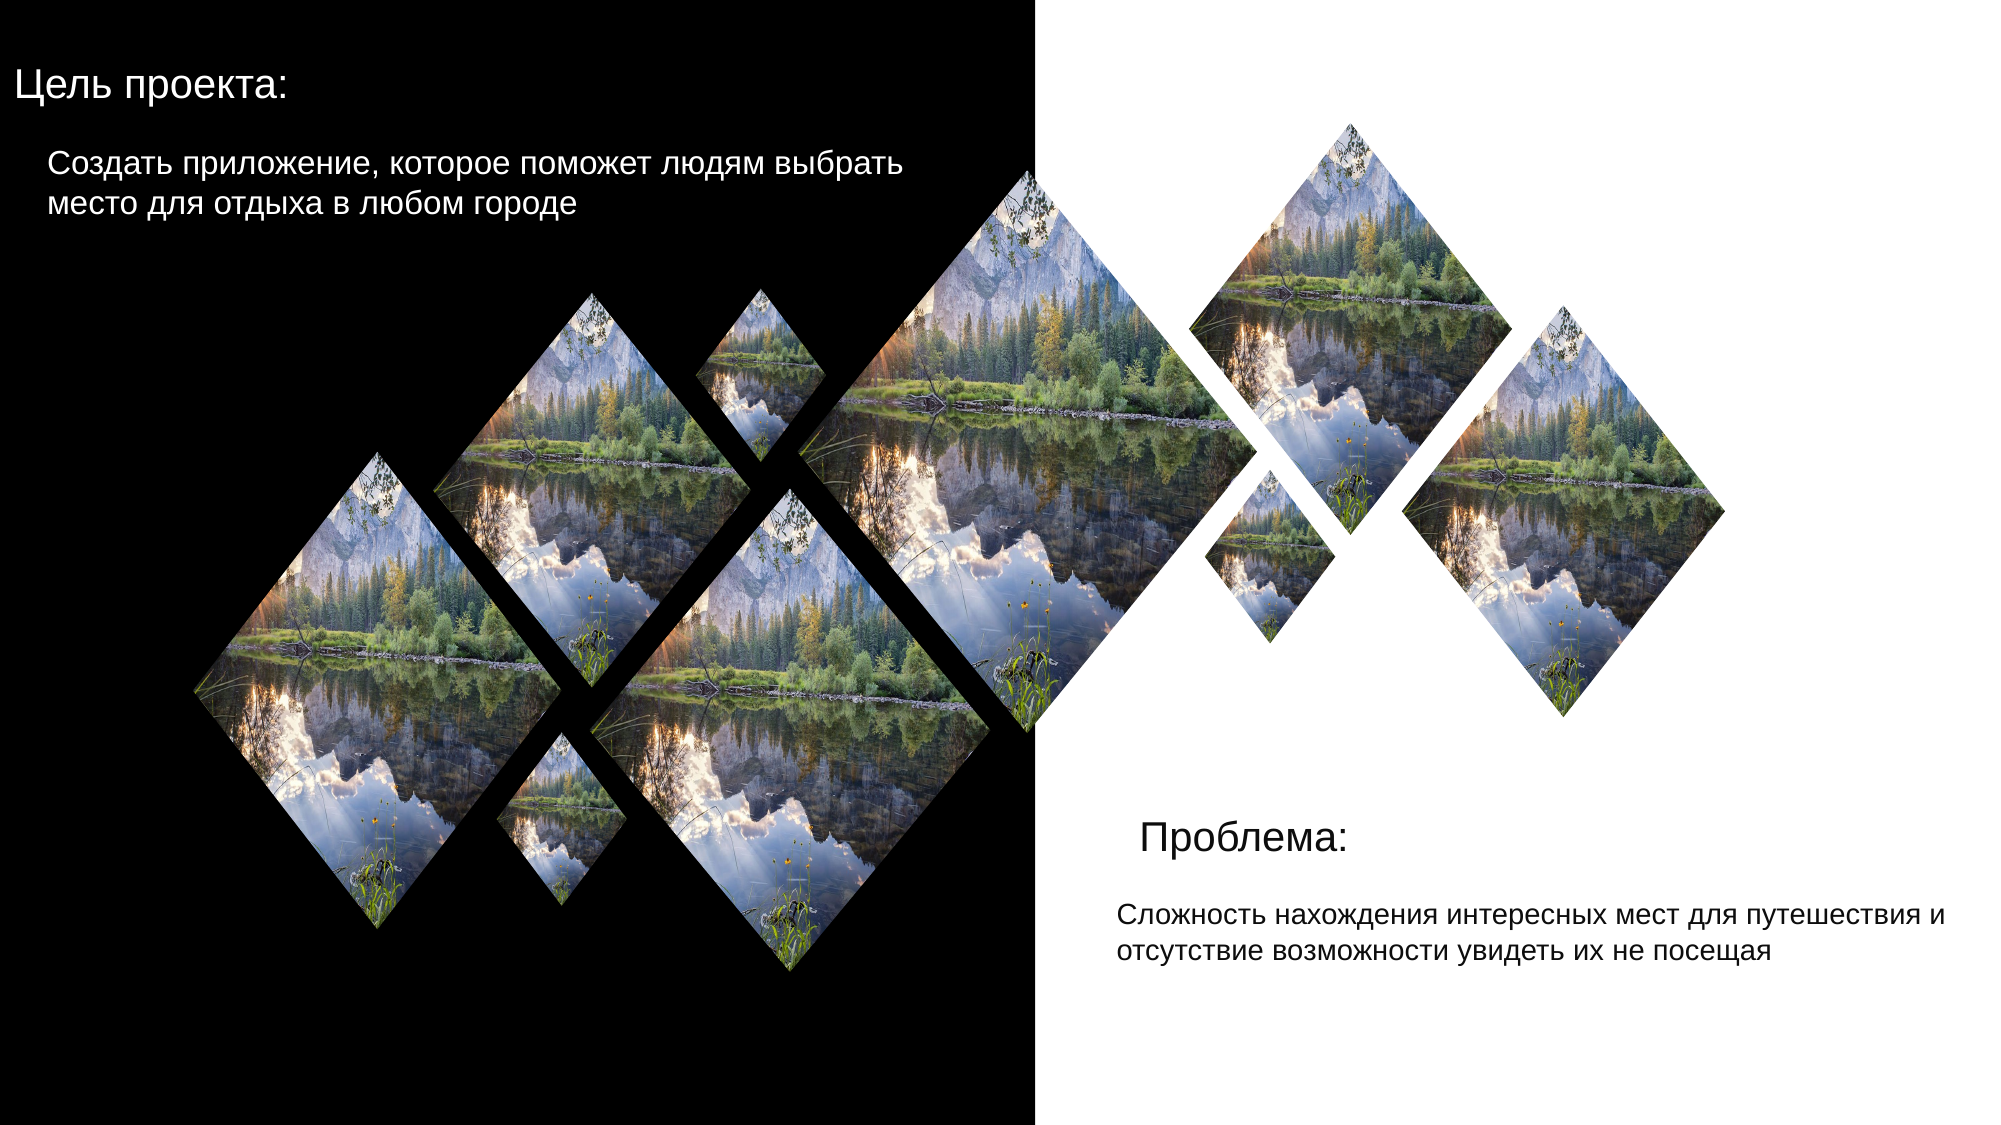

Gid Manager
Ваш помощник в путешествиях

Цель проекта:
Создать приложение, которое поможет людям выбрать место для отдыха в любом городе
Целевая аудитория:
Любители путешествовать
Семьи, любящие путешествовать с детьми
Туристы
Люди, которым интересен только определённый тип места и они хотят сначала увидеть это место, а потом уже решить приезжать или нет

Задачи проекта:
Сделать удобный UI/UX дизайн приложения
Добавить вкладку «избранное» с любимыми местами и городами
Создать базу данных городов и достопримечательностей
Проблема:
Сложность нахождения интересных мест для путешествия и отсутствие возможности увидеть их не посещая